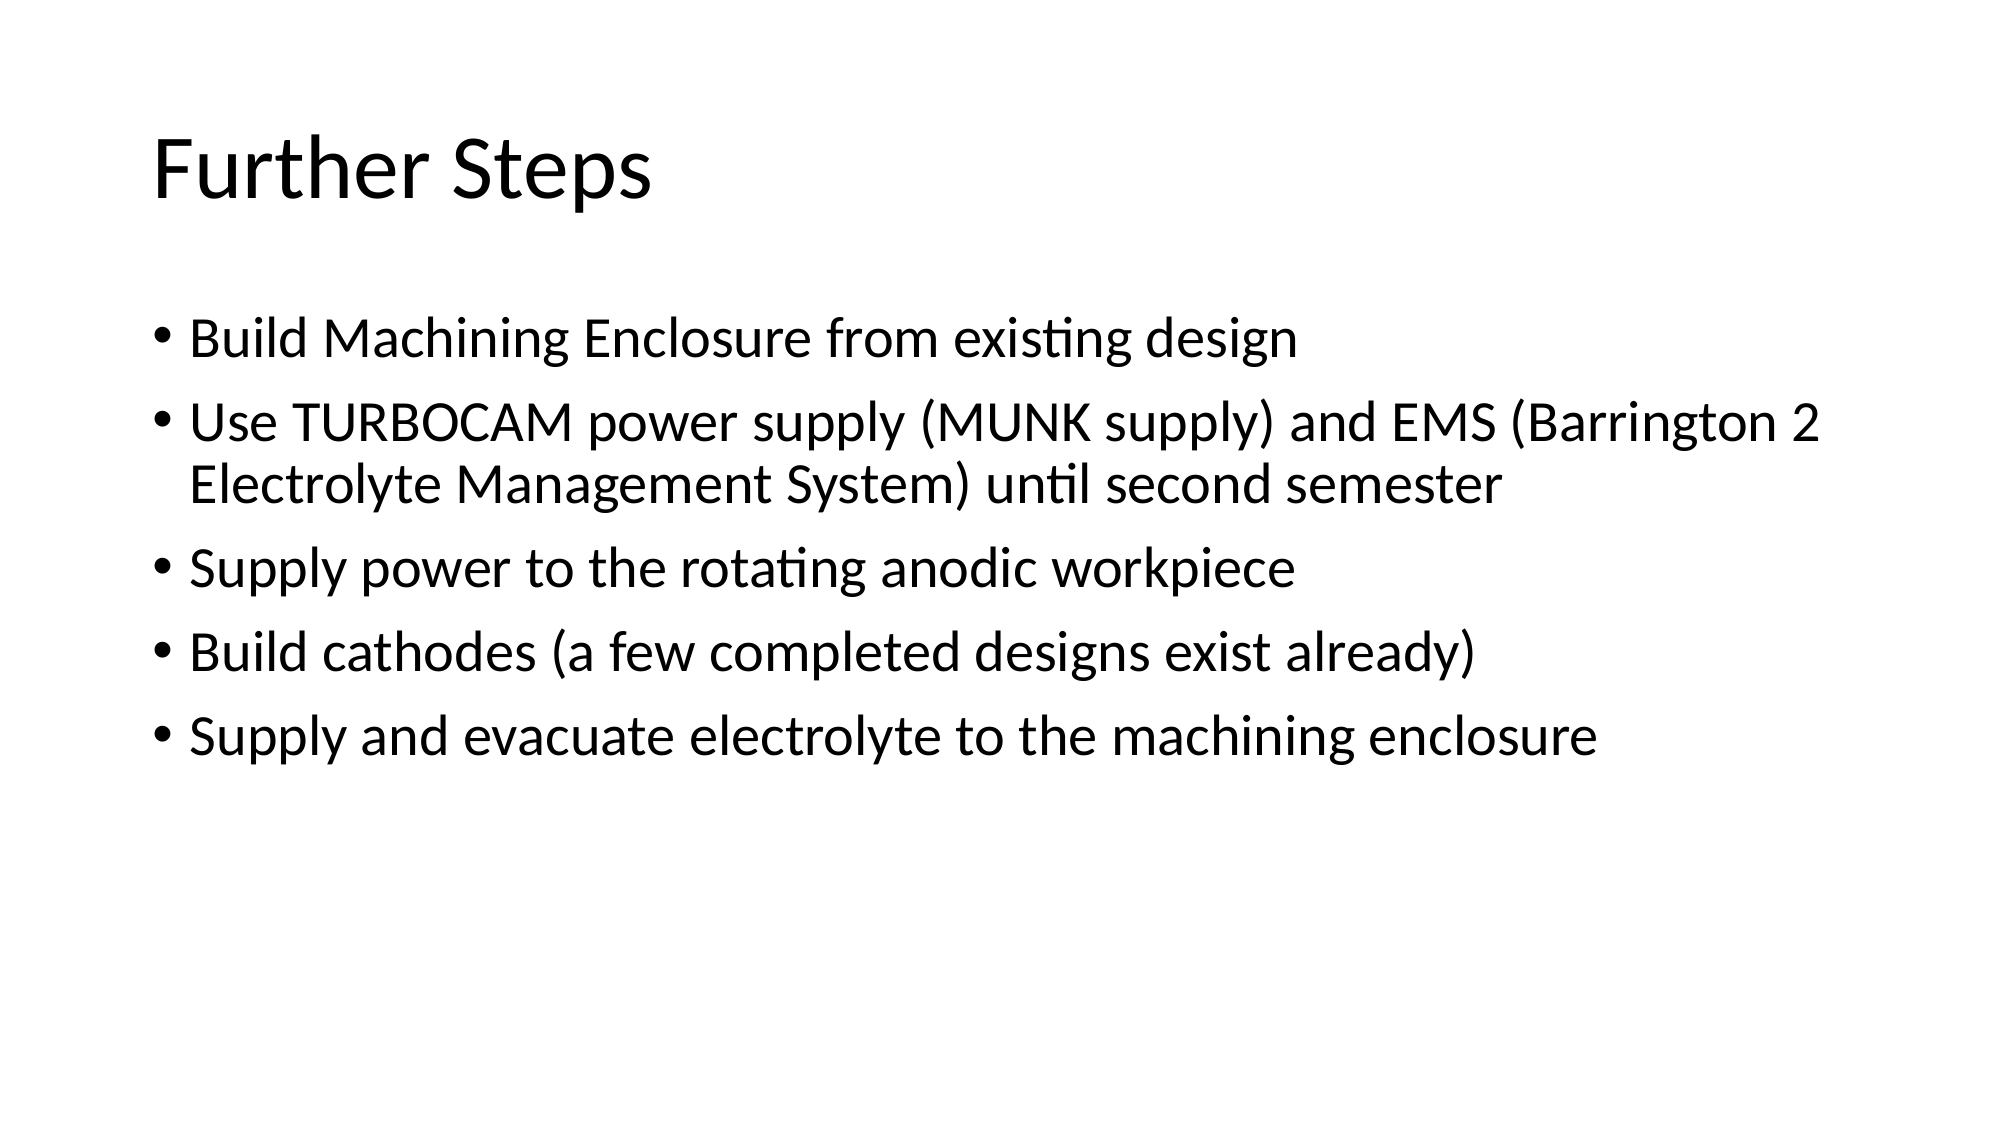

# Further Steps
Build Machining Enclosure from existing design
Use TURBOCAM power supply (MUNK supply) and EMS (Barrington 2 Electrolyte Management System) until second semester
Supply power to the rotating anodic workpiece
Build cathodes (a few completed designs exist already)
Supply and evacuate electrolyte to the machining enclosure